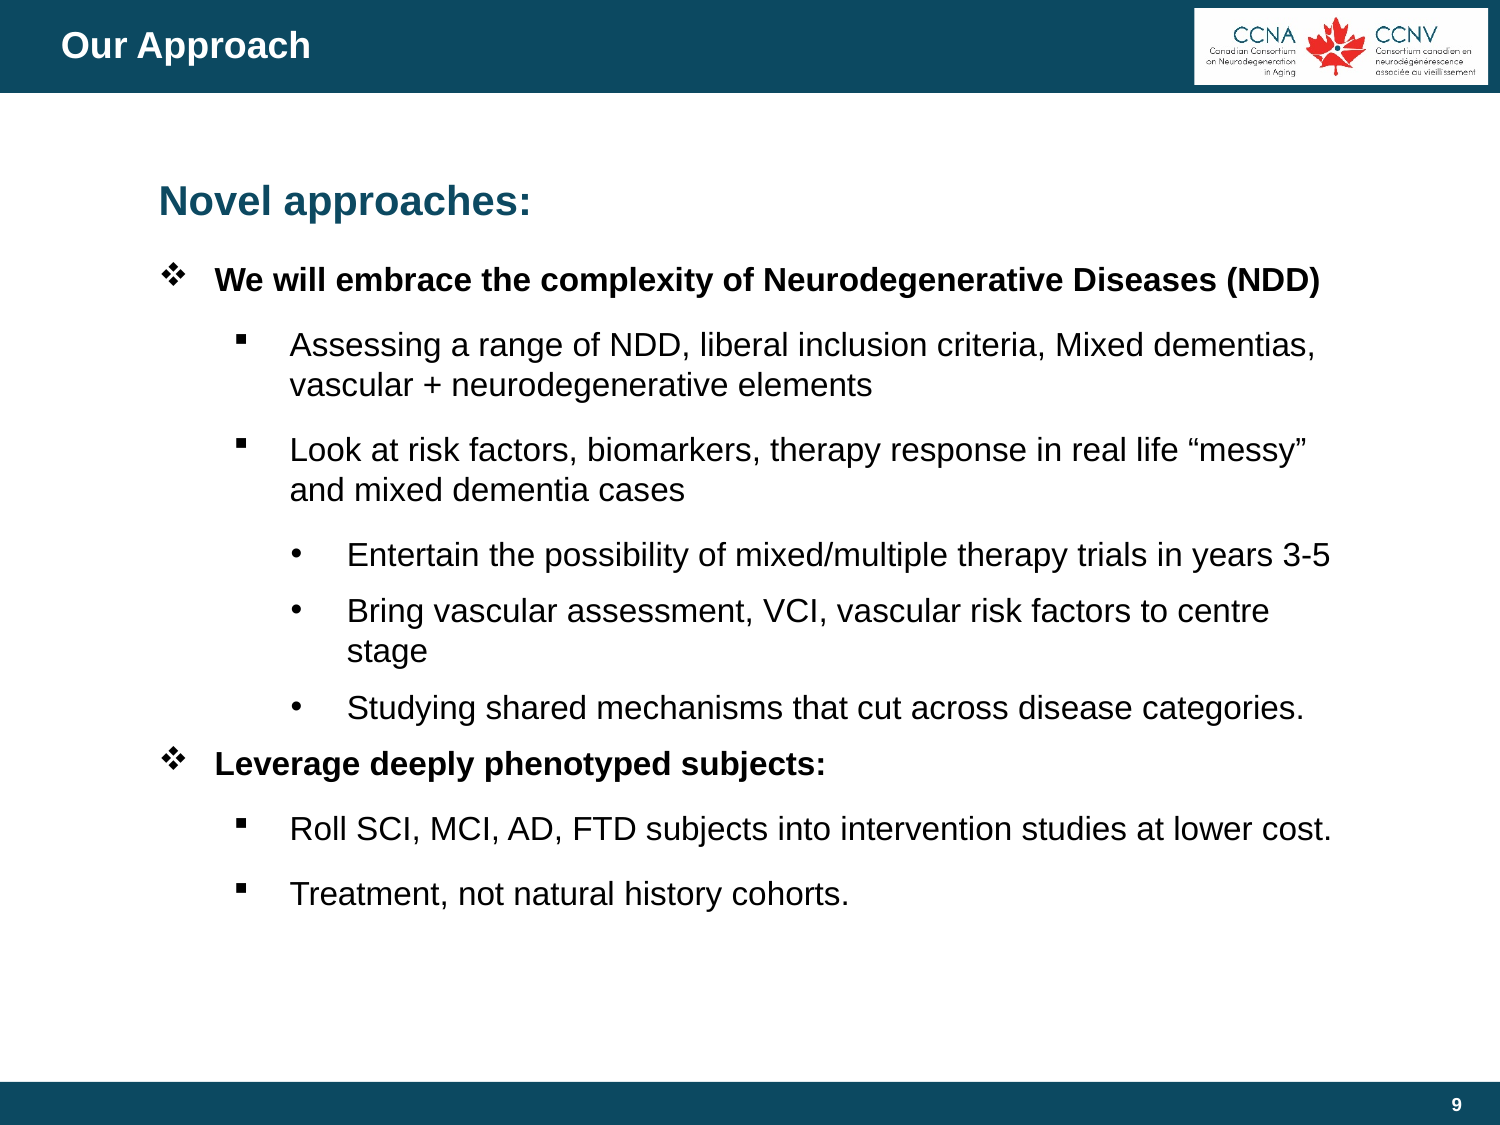

# Our Approach
Novel approaches:
We will embrace the complexity of Neurodegenerative Diseases (NDD)
Assessing a range of NDD, liberal inclusion criteria, Mixed dementias, vascular + neurodegenerative elements
Look at risk factors, biomarkers, therapy response in real life “messy” and mixed dementia cases
Entertain the possibility of mixed/multiple therapy trials in years 3-5
Bring vascular assessment, VCI, vascular risk factors to centre stage
Studying shared mechanisms that cut across disease categories.
Leverage deeply phenotyped subjects:
Roll SCI, MCI, AD, FTD subjects into intervention studies at lower cost.
Treatment, not natural history cohorts.
9